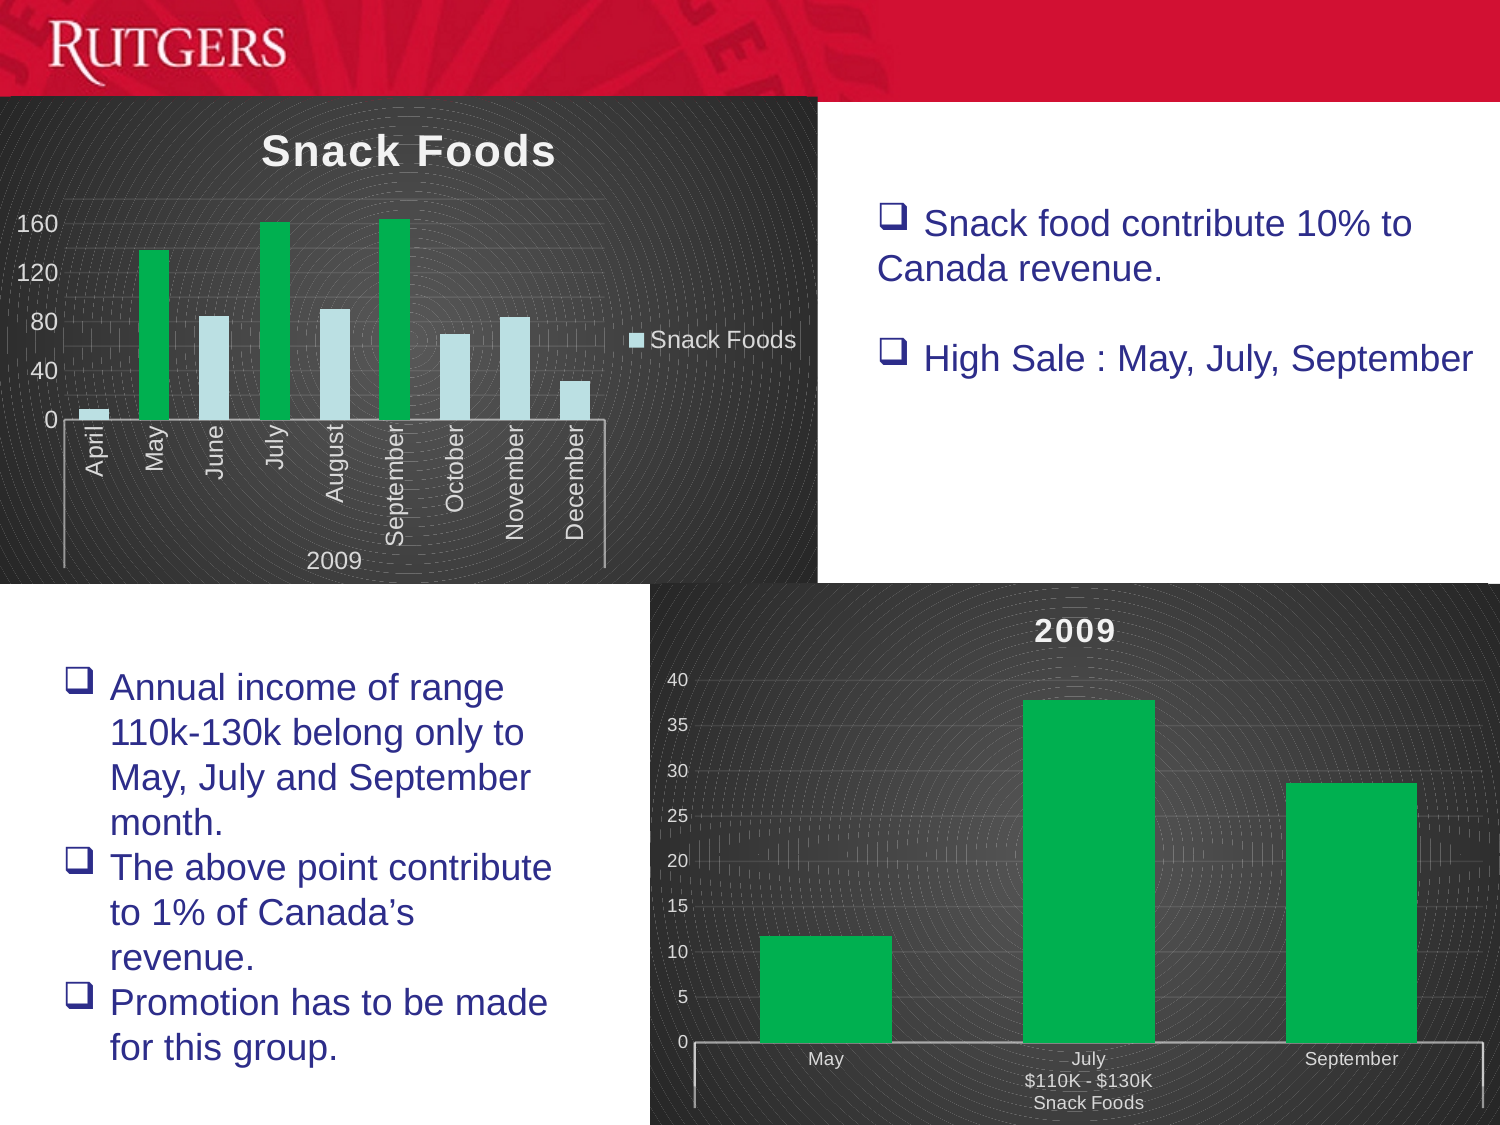

### Chart:

| Category | Snack Foods |
|---|---|
| April | 8.71 |
| May | 138.64 |
| June | 84.36 |
| July | 161.09 |
| August | 90.25 |
| September | 163.5 |
| October | 70.27 |
| November | 83.46 |
| December | 31.65 |
Snack food contribute 10% to
Canada revenue.

High Sale : May, July, September

### Chart:

| Category | 2009 |
|---|---|
| May | 11.8 |
| July | 37.82 |
| September | 28.67 |
Annual income of range 110k-130k belong only to May, July and September month.
The above point contribute to 1% of Canada’s revenue.
Promotion has to be made for this group.

5